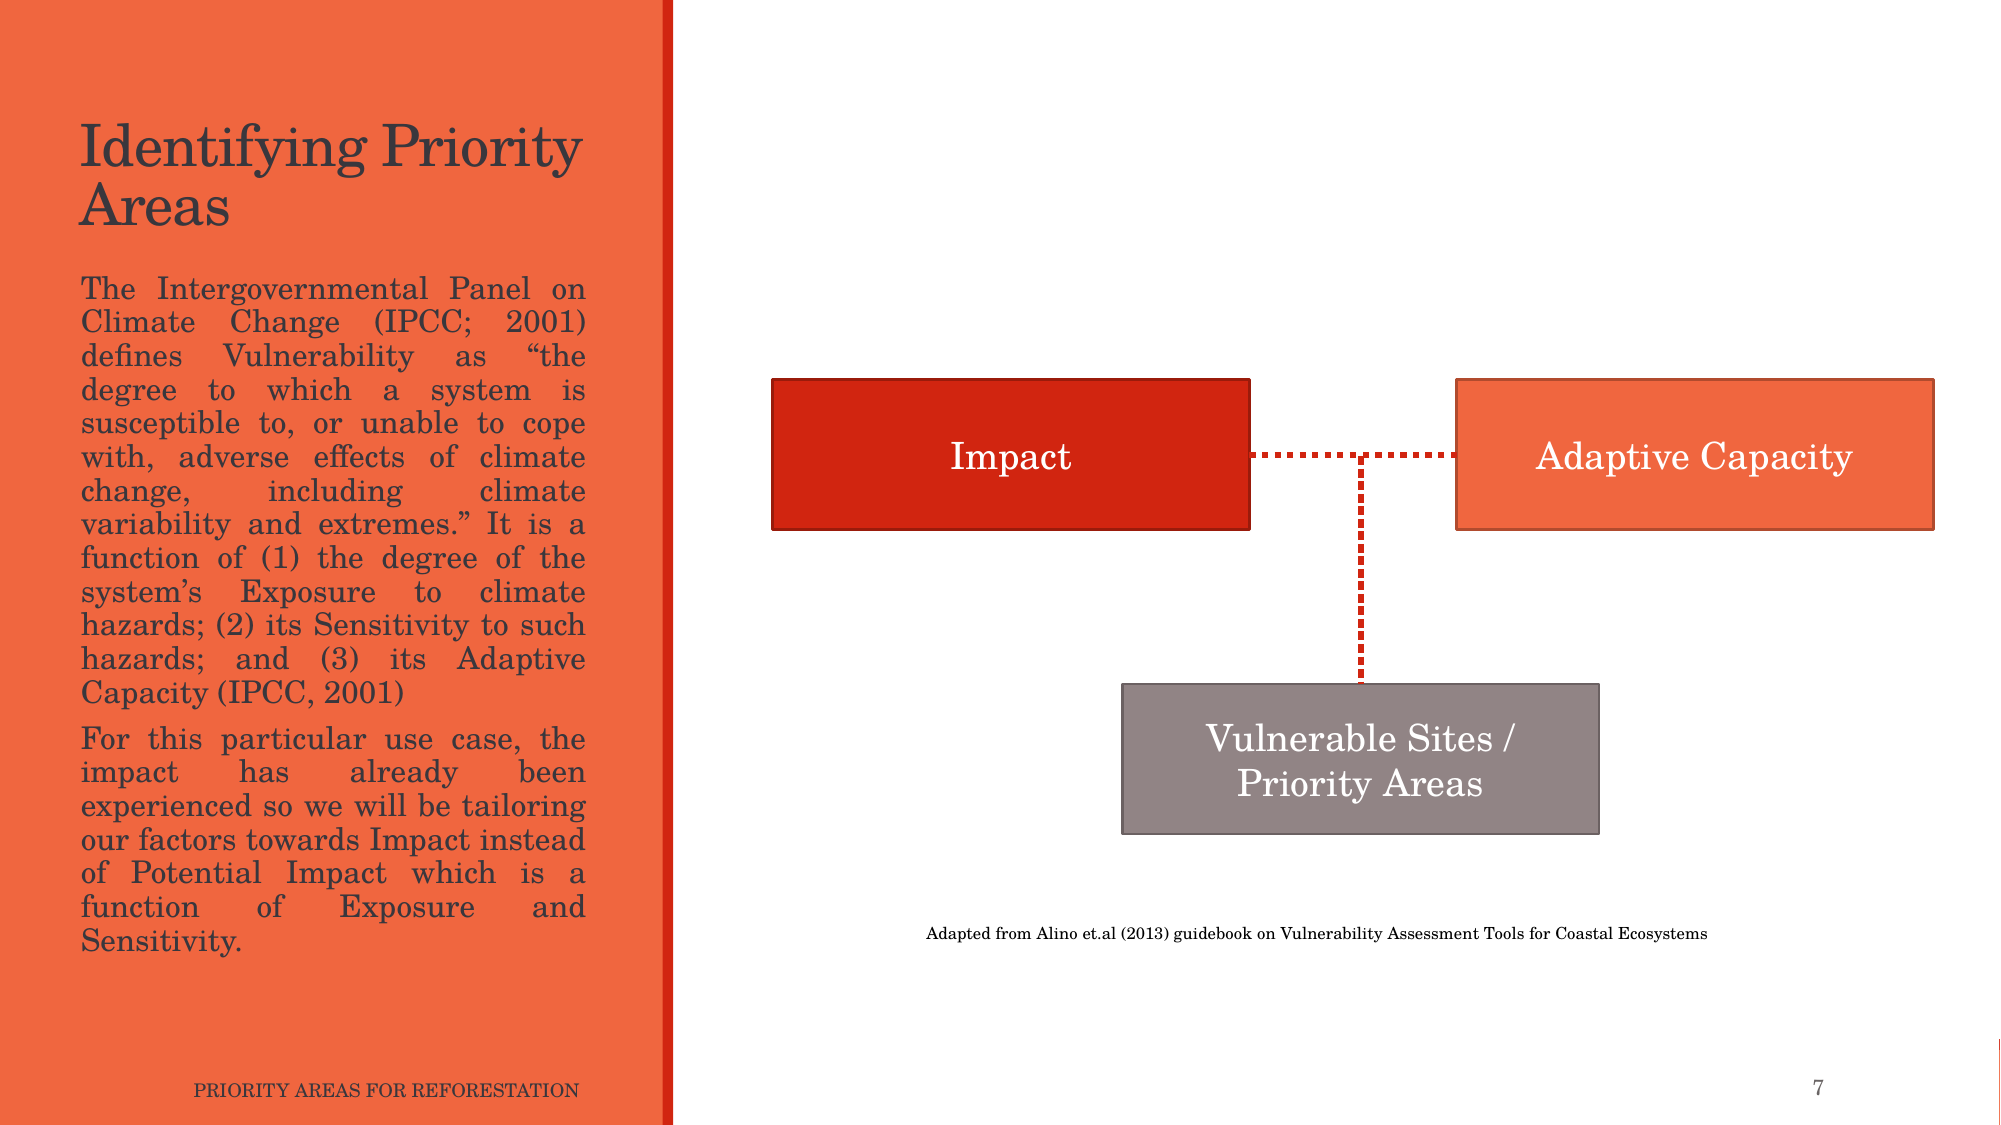

# Identifying Priority Areas
The Intergovernmental Panel on Climate Change (IPCC; 2001) defines Vulnerability as “the degree to which a system is susceptible to, or unable to cope with, adverse effects of climate change, including climate variability and extremes.” It is a function of (1) the degree of the system’s Exposure to climate hazards; (2) its Sensitivity to such hazards; and (3) its Adaptive Capacity (IPCC, 2001)
For this particular use case, the impact has already been experienced so we will be tailoring our factors towards Impact instead of Potential Impact which is a function of Exposure and Sensitivity.
Impact
Adaptive Capacity
Vulnerable Sites / Priority Areas
Adapted from Alino et.al (2013) guidebook on Vulnerability Assessment Tools for Coastal Ecosystems
Priority Areas for Reforestation
7